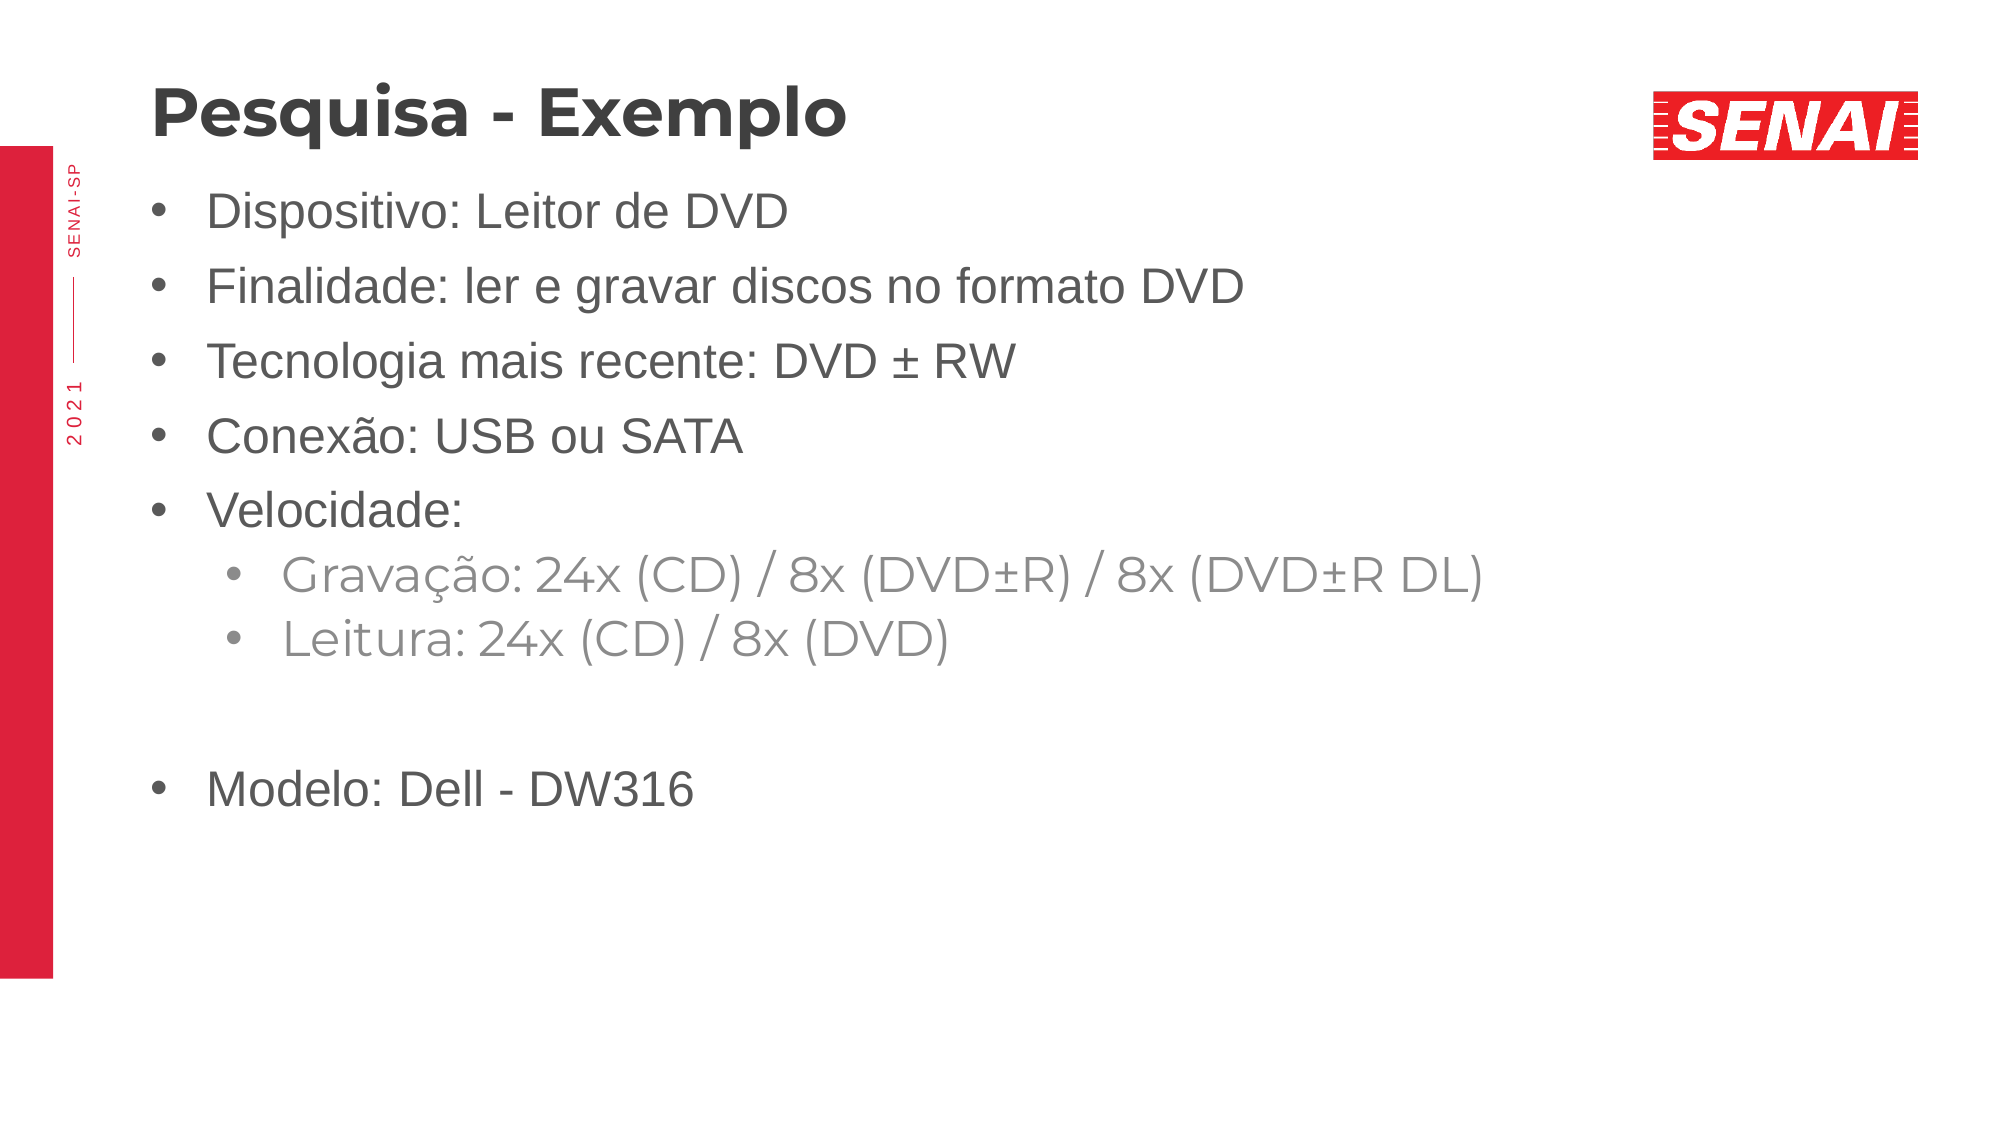

# Pesquisa - Exemplo
Dispositivo: Leitor de DVD
Finalidade: ler e gravar discos no formato DVD
Tecnologia mais recente: DVD ± RW
Conexão: USB ou SATA
Velocidade:
Gravação: 24x (CD) / 8x (DVD±R) / 8x (DVD±R DL)
Leitura: 24x (CD) / 8x (DVD)

Modelo: Dell - DW316